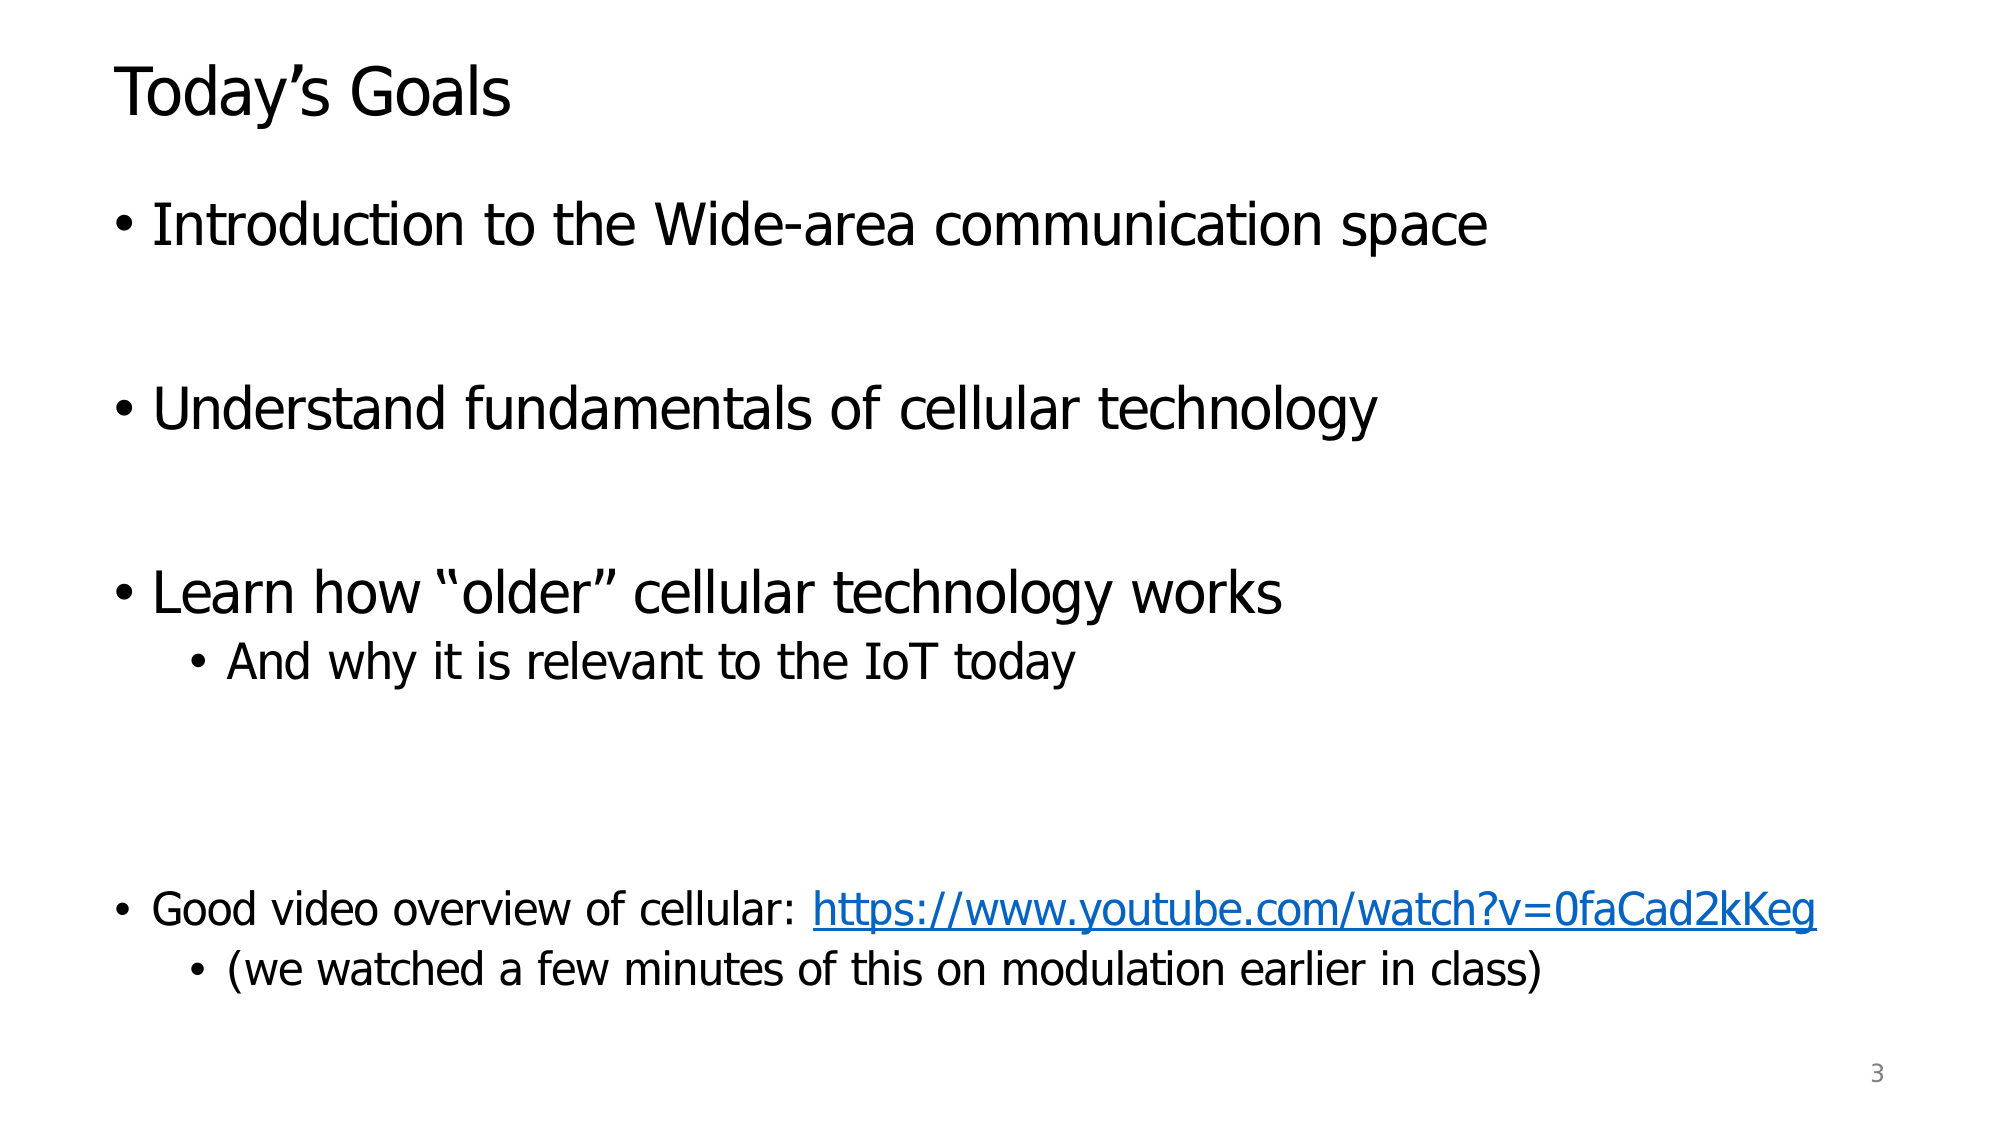

# Today’s Goals
Introduction to the Wide-area communication space

Understand fundamentals of cellular technology

Learn how “older” cellular technology works
And why it is relevant to the IoT today

Good video overview of cellular: https://www.youtube.com/watch?v=0faCad2kKeg
(we watched a few minutes of this on modulation earlier in class)
3